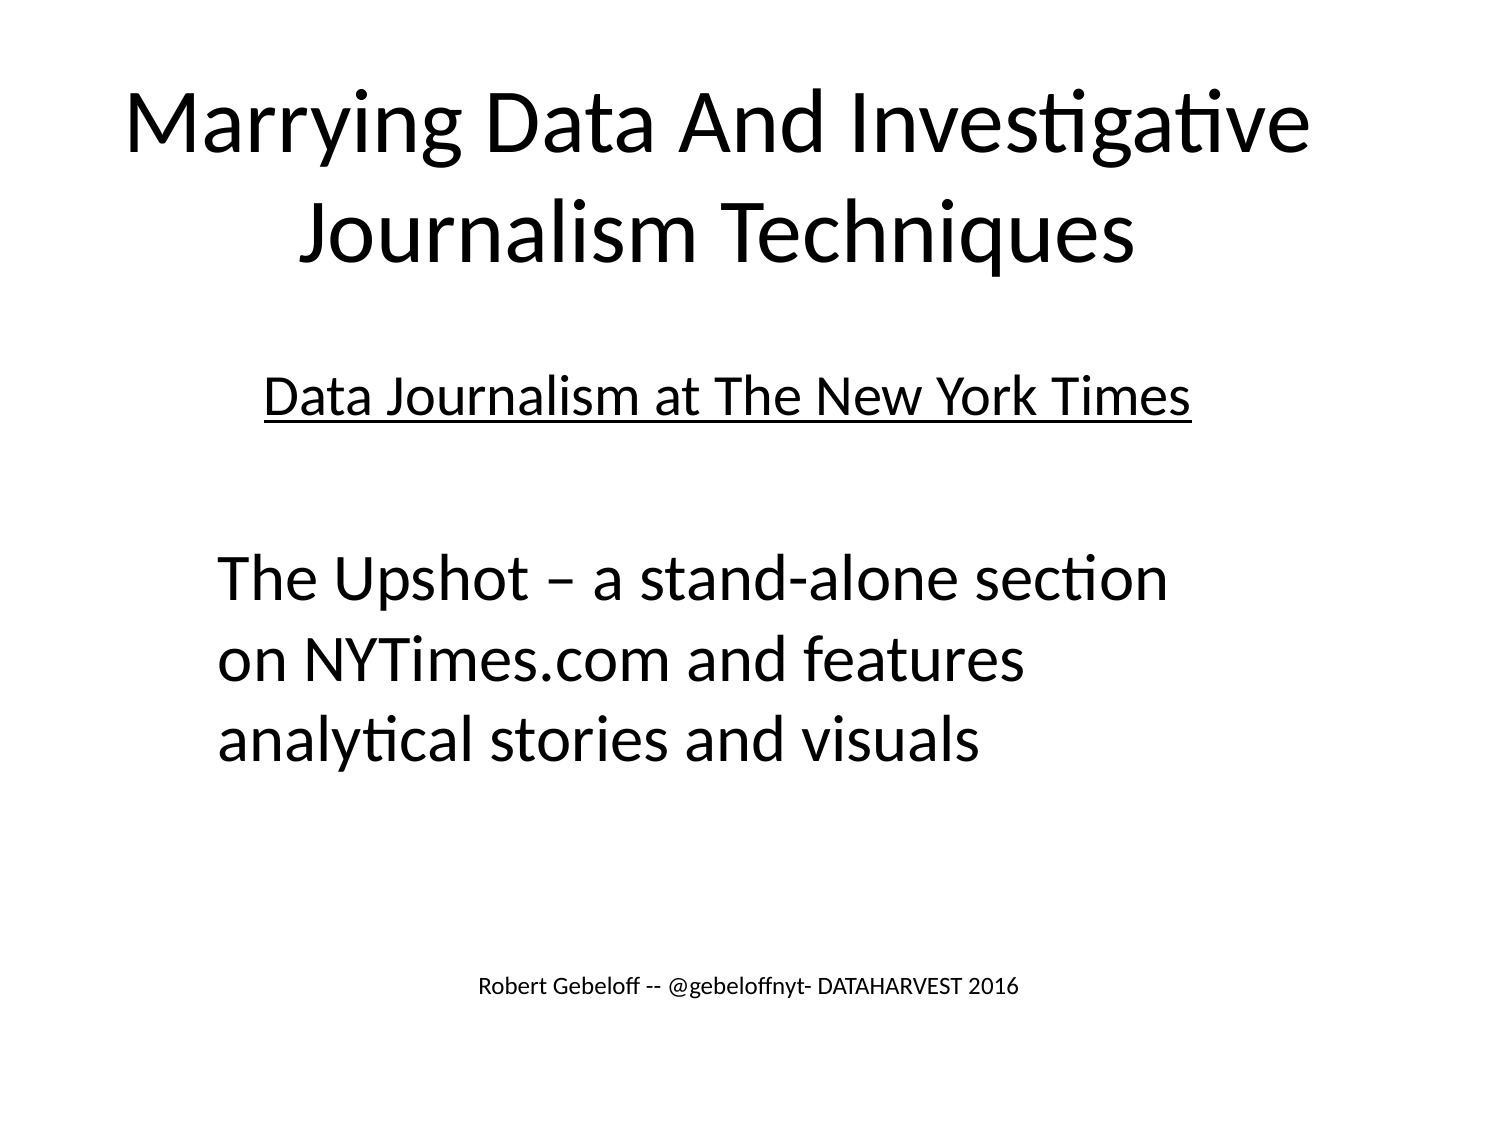

# Marrying Data And Investigative Journalism Techniques
Data Journalism at The New York Times

The Upshot – a stand-alone section on NYTimes.com and features analytical stories and visuals
Robert Gebeloff -- @gebeloffnyt- DATAHARVEST 2016